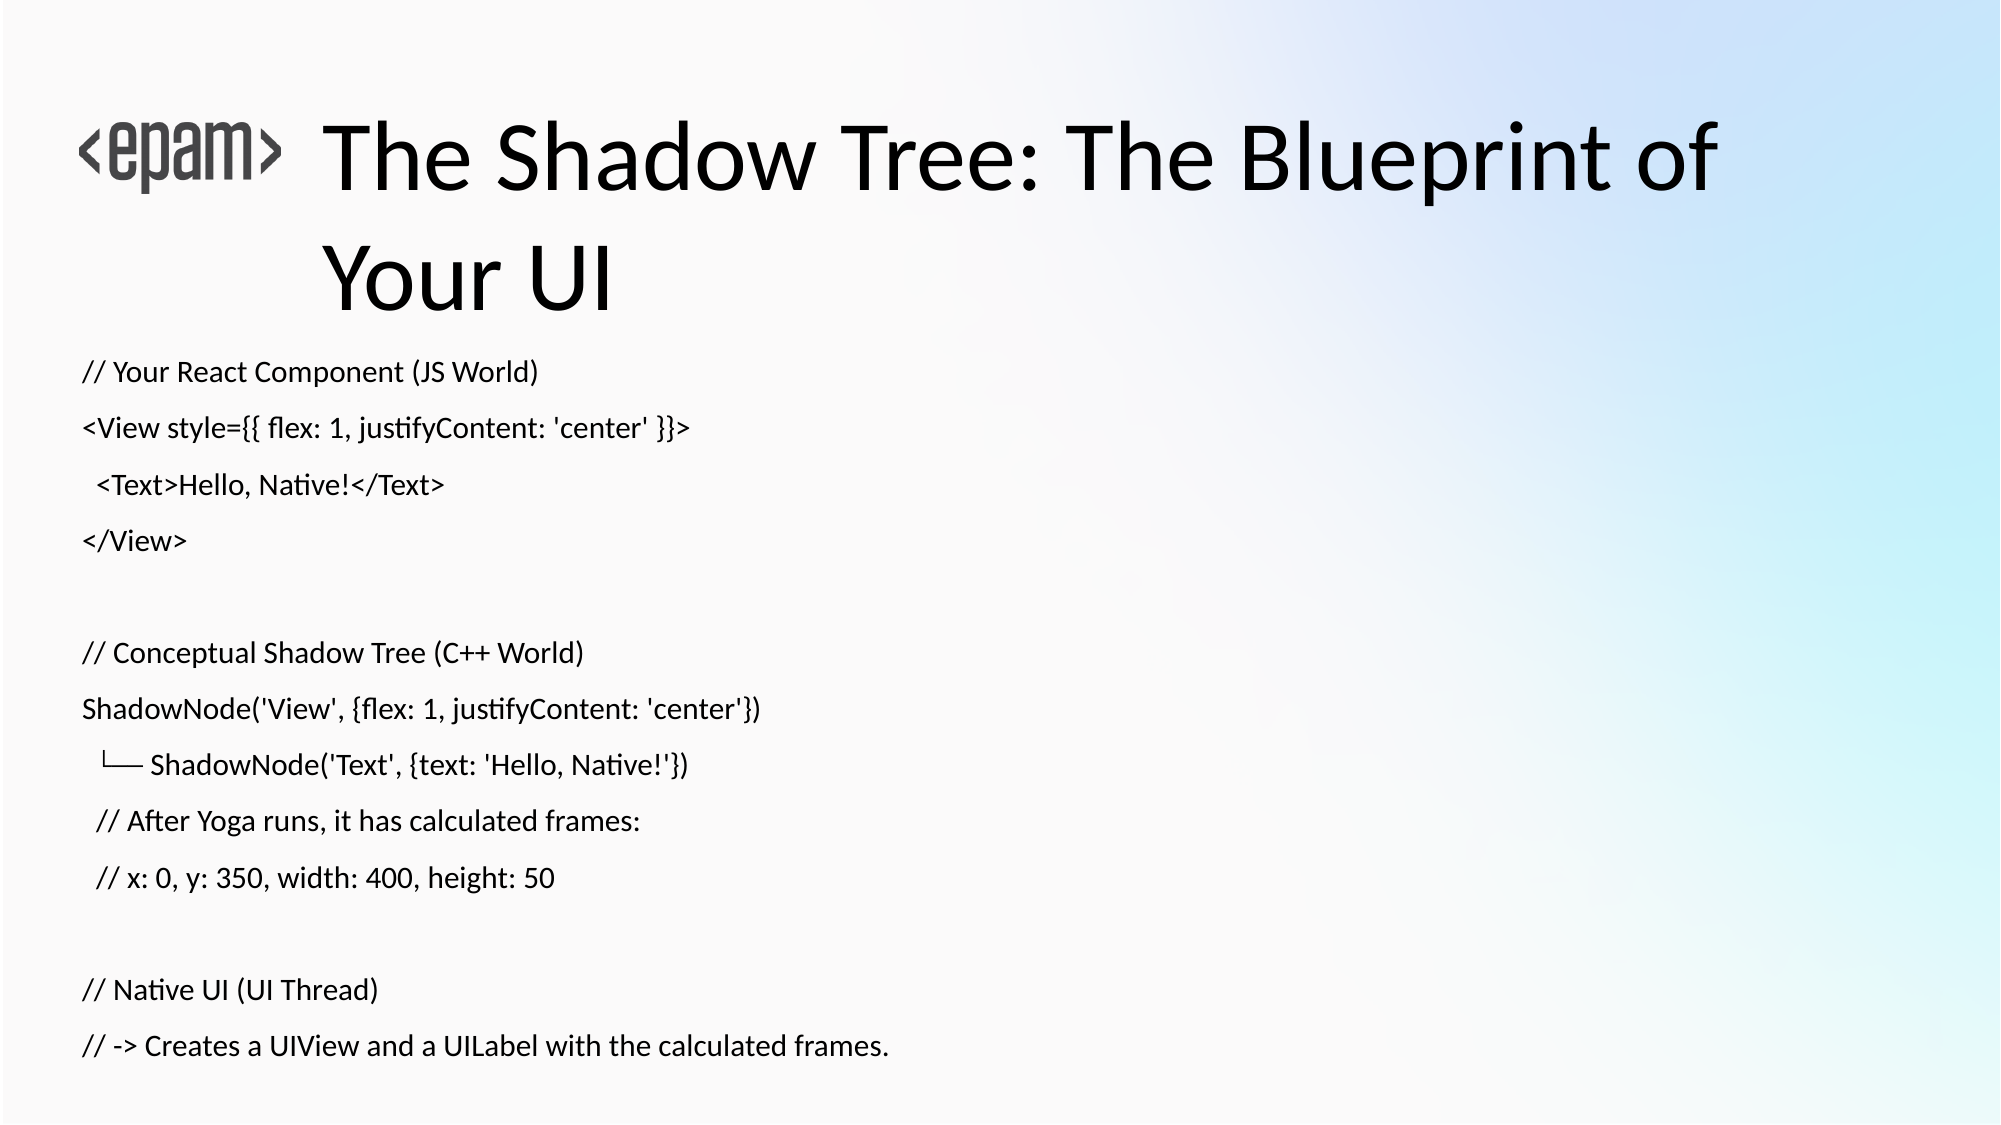

# The Shadow Tree: The Blueprint of Your UI
// Your React Component (JS World)
<View style={{ flex: 1, justifyContent: 'center' }}>
  <Text>Hello, Native!</Text>
</View>

// Conceptual Shadow Tree (C++ World)
ShadowNode('View', {flex: 1, justifyContent: 'center'})
  └── ShadowNode('Text', {text: 'Hello, Native!'})
  // After Yoga runs, it has calculated frames:
  // x: 0, y: 350, width: 400, height: 50

// Native UI (UI Thread)
// -> Creates a UIView and a UILabel with the calculated frames.